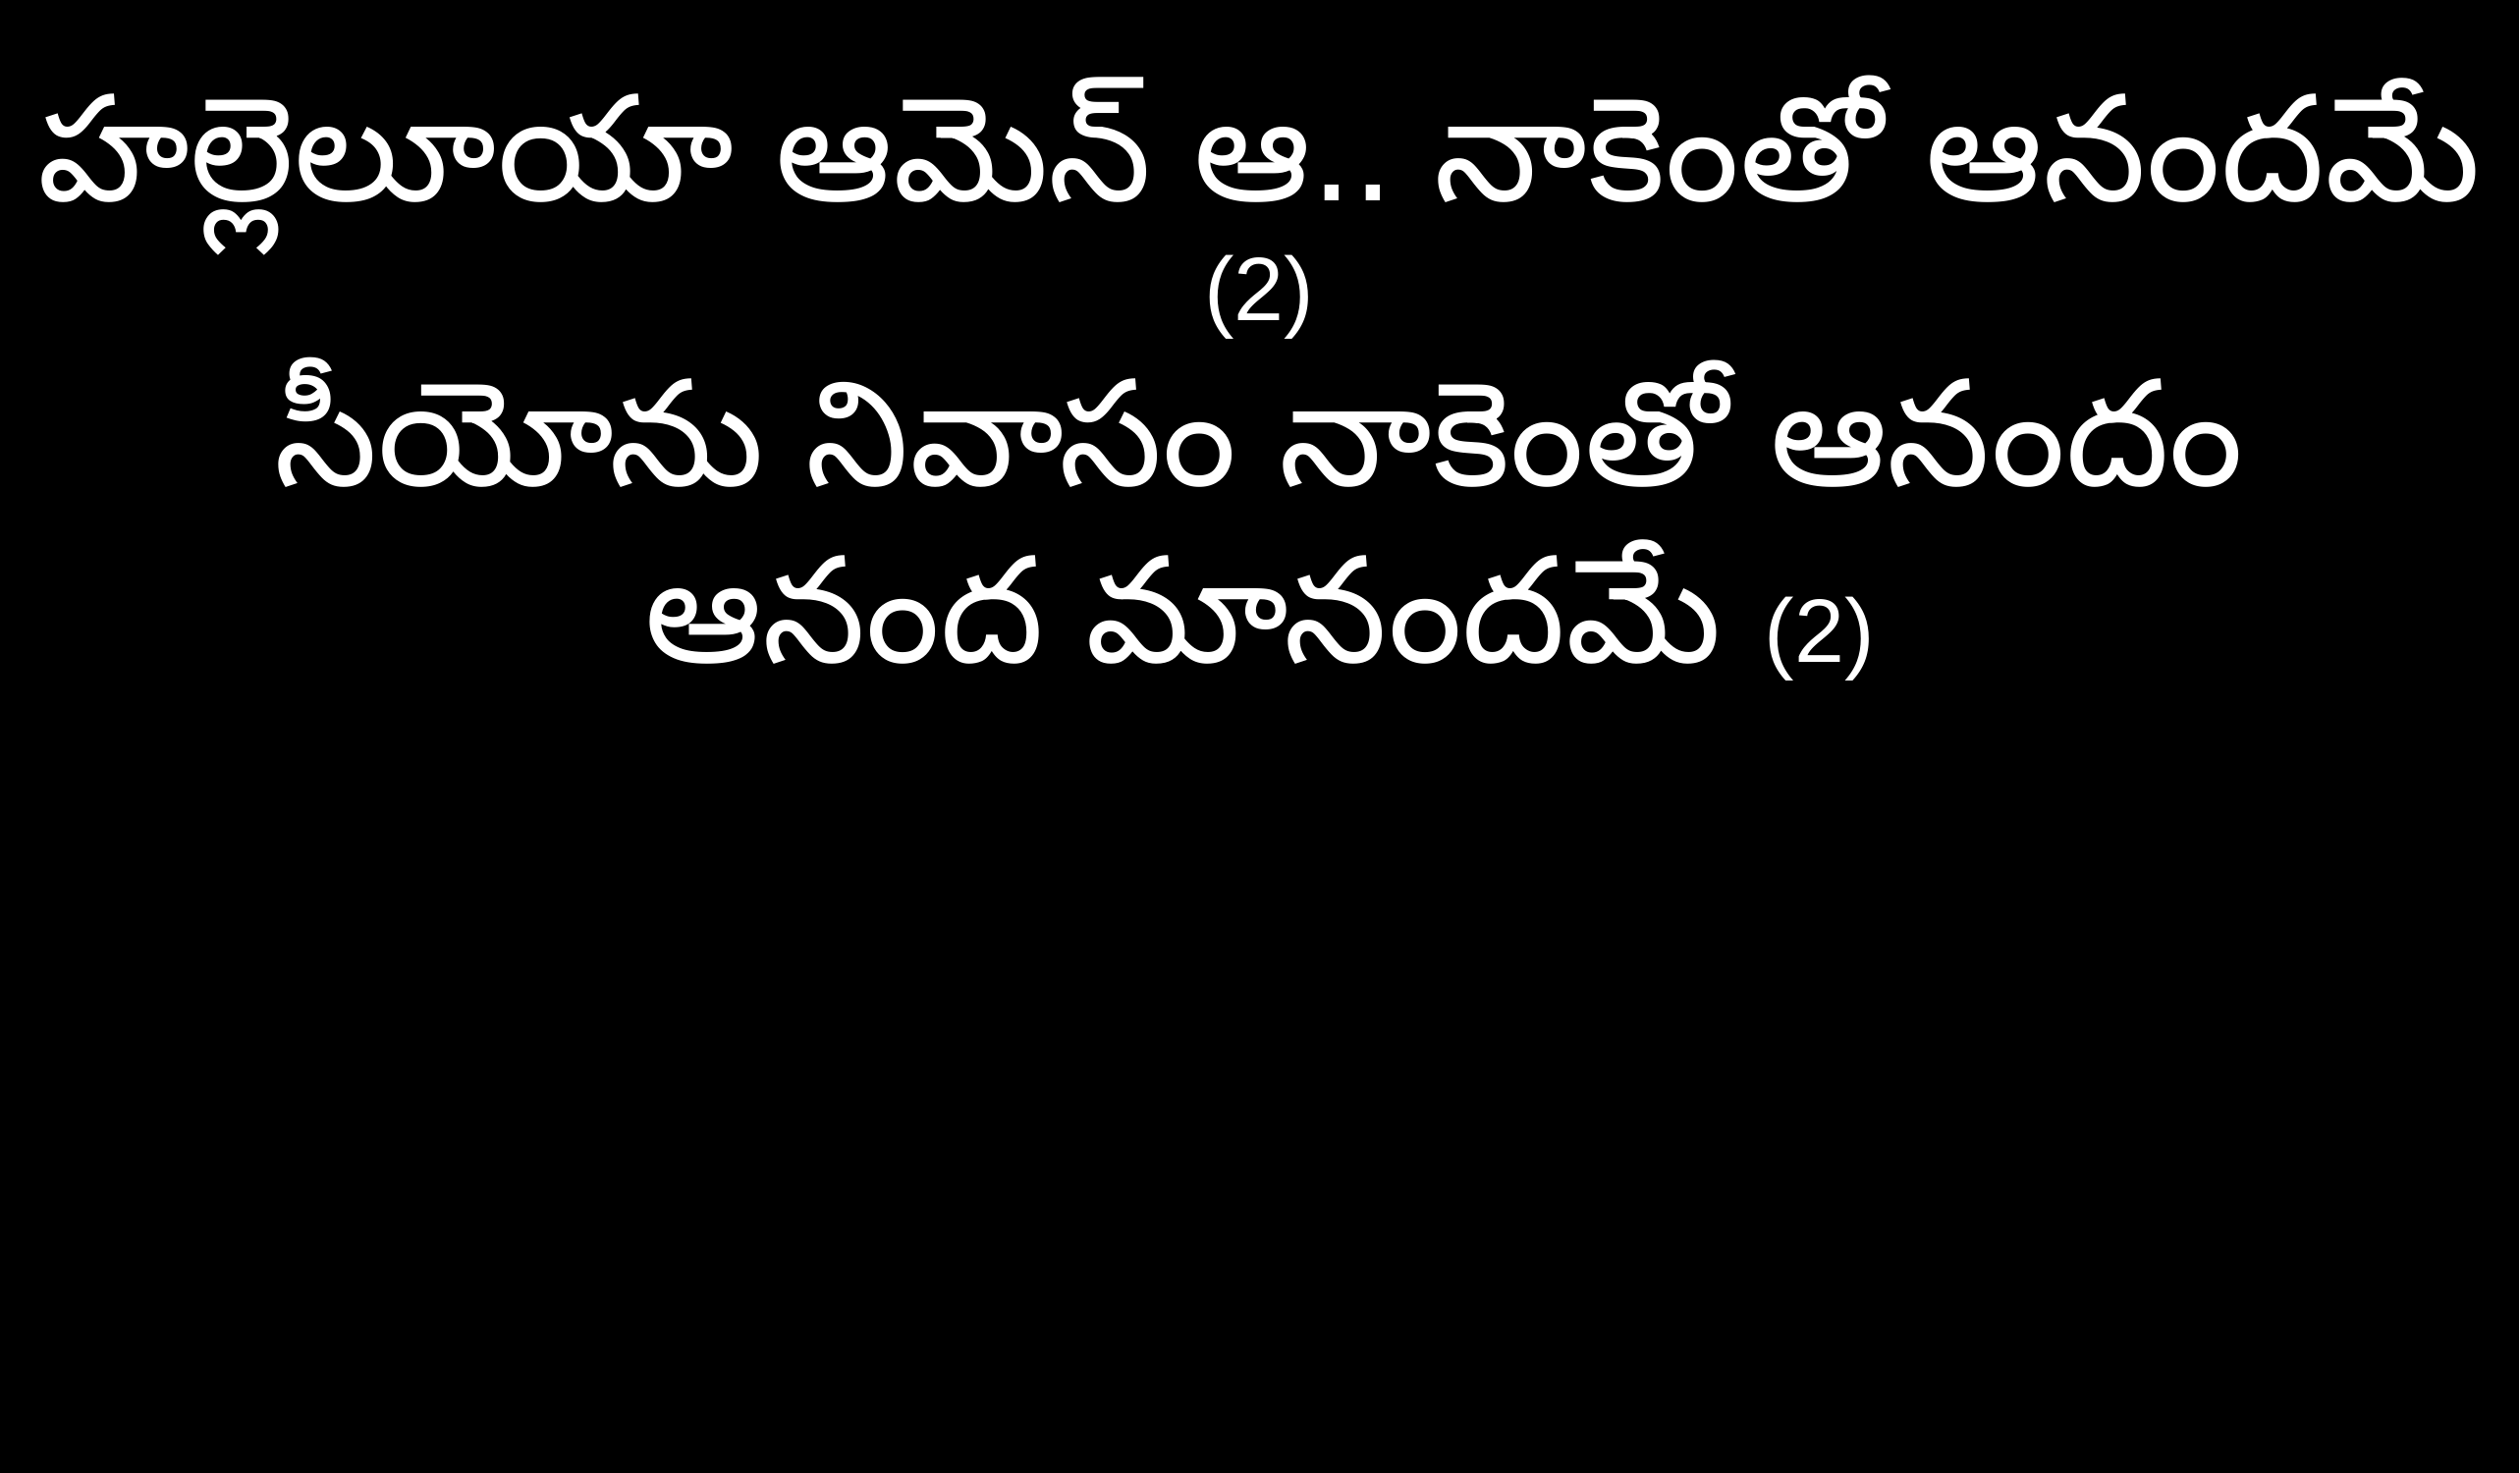

హల్లెలూయా ఆమెన్ ఆ.. నాకెంతో ఆనందమే (2)
సీయోను నివాసం నాకెంతో ఆనందం
ఆనంద మానందమే (2)